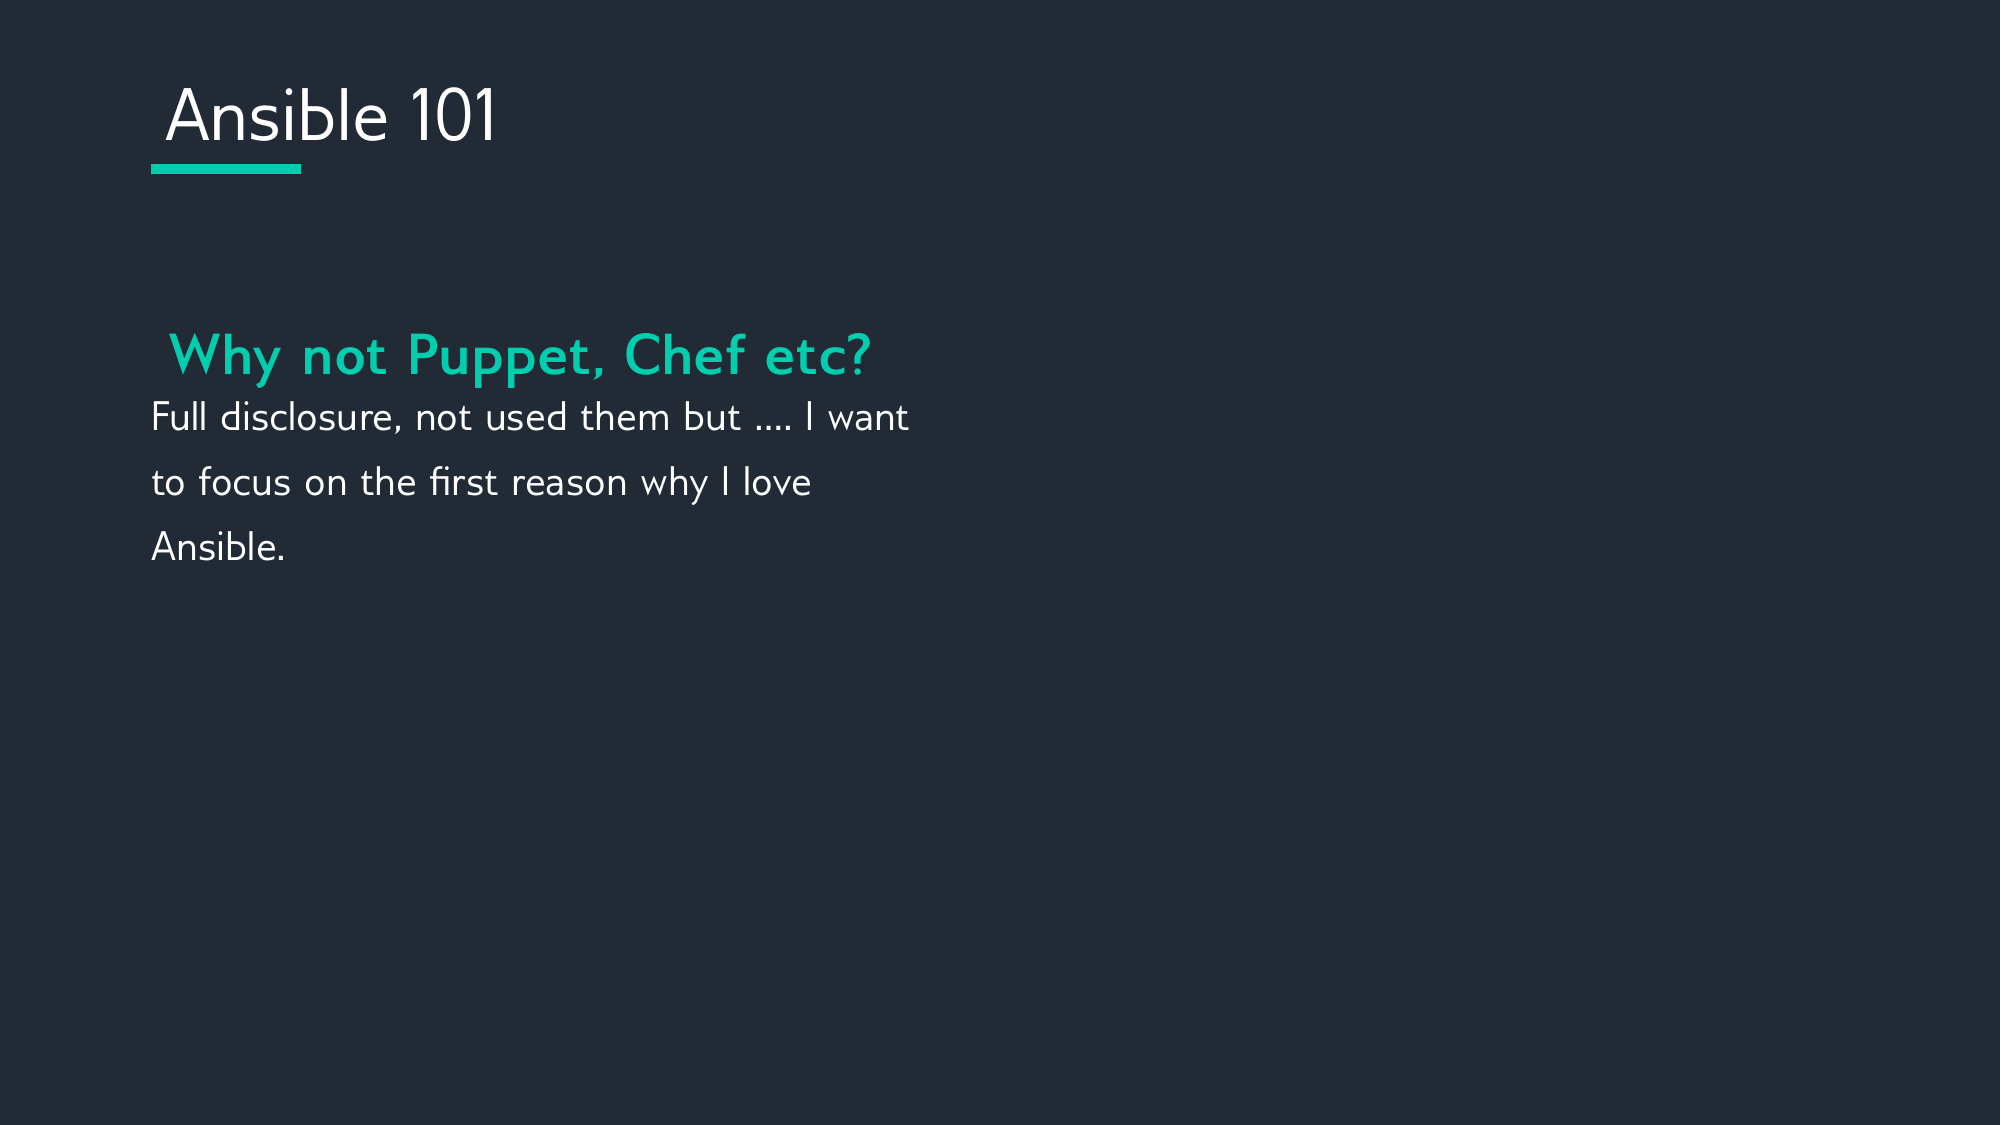

Ansible 101
Why not Puppet, Chef etc?
Full disclosure, not used them but …. I want to focus on the first reason why I love Ansible.